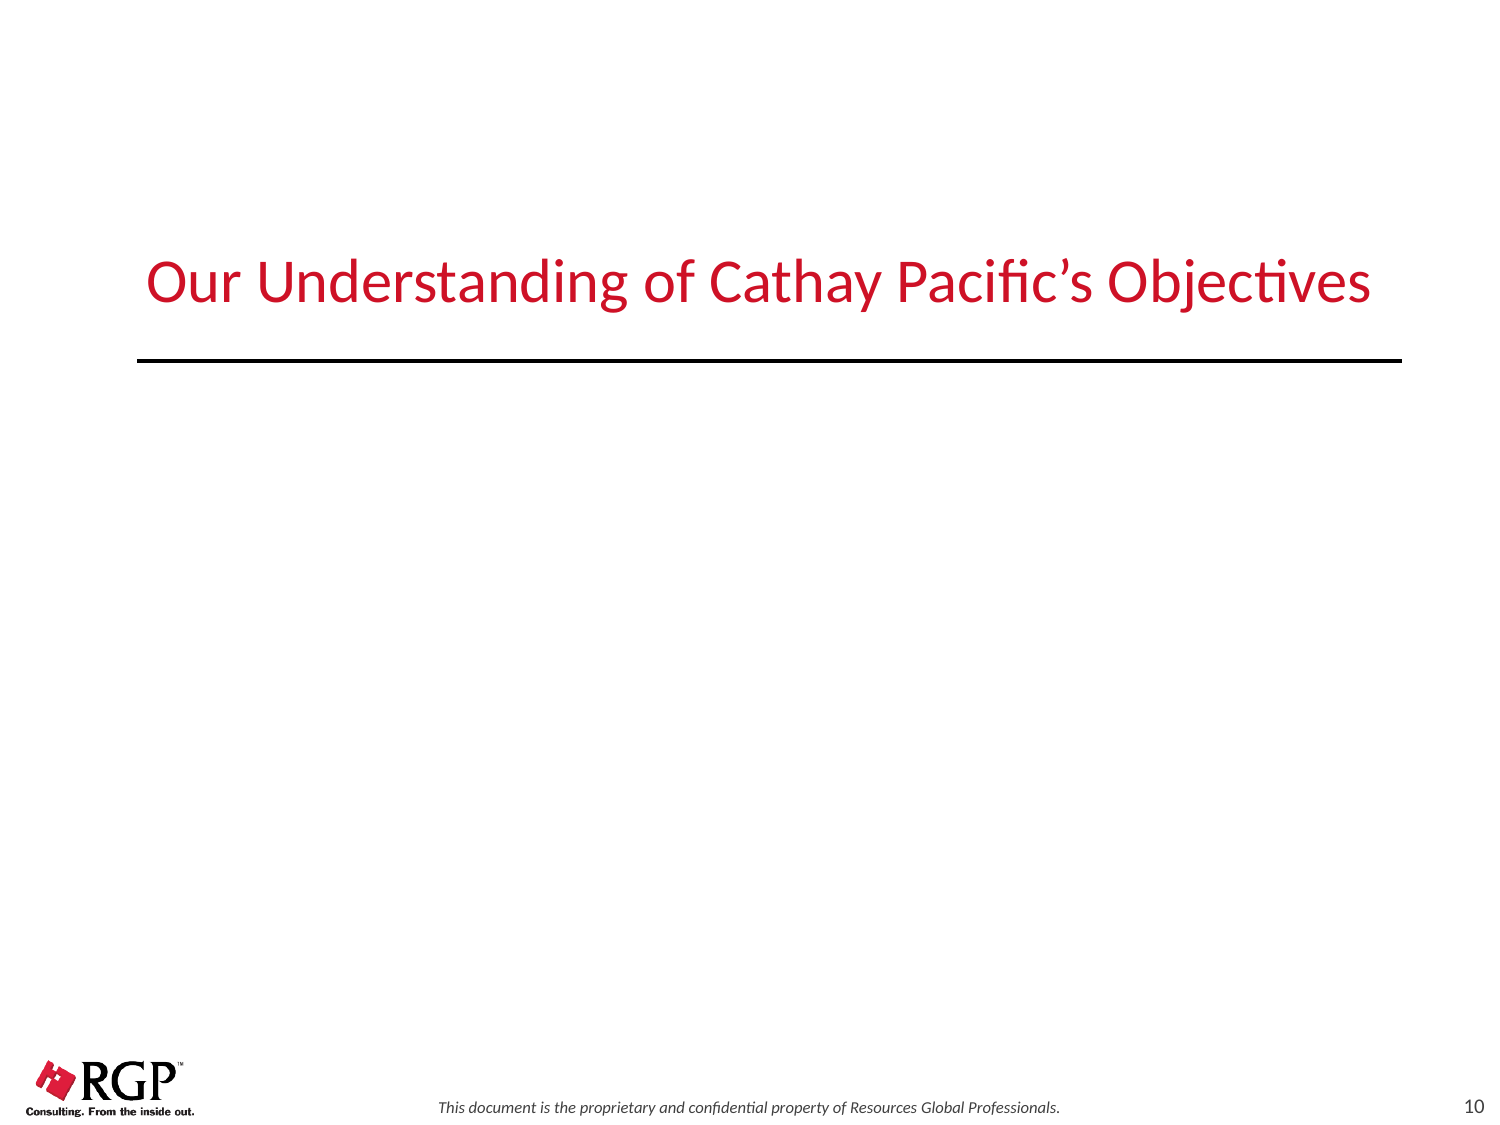

# Our Understanding of Cathay Pacific’s Objectives